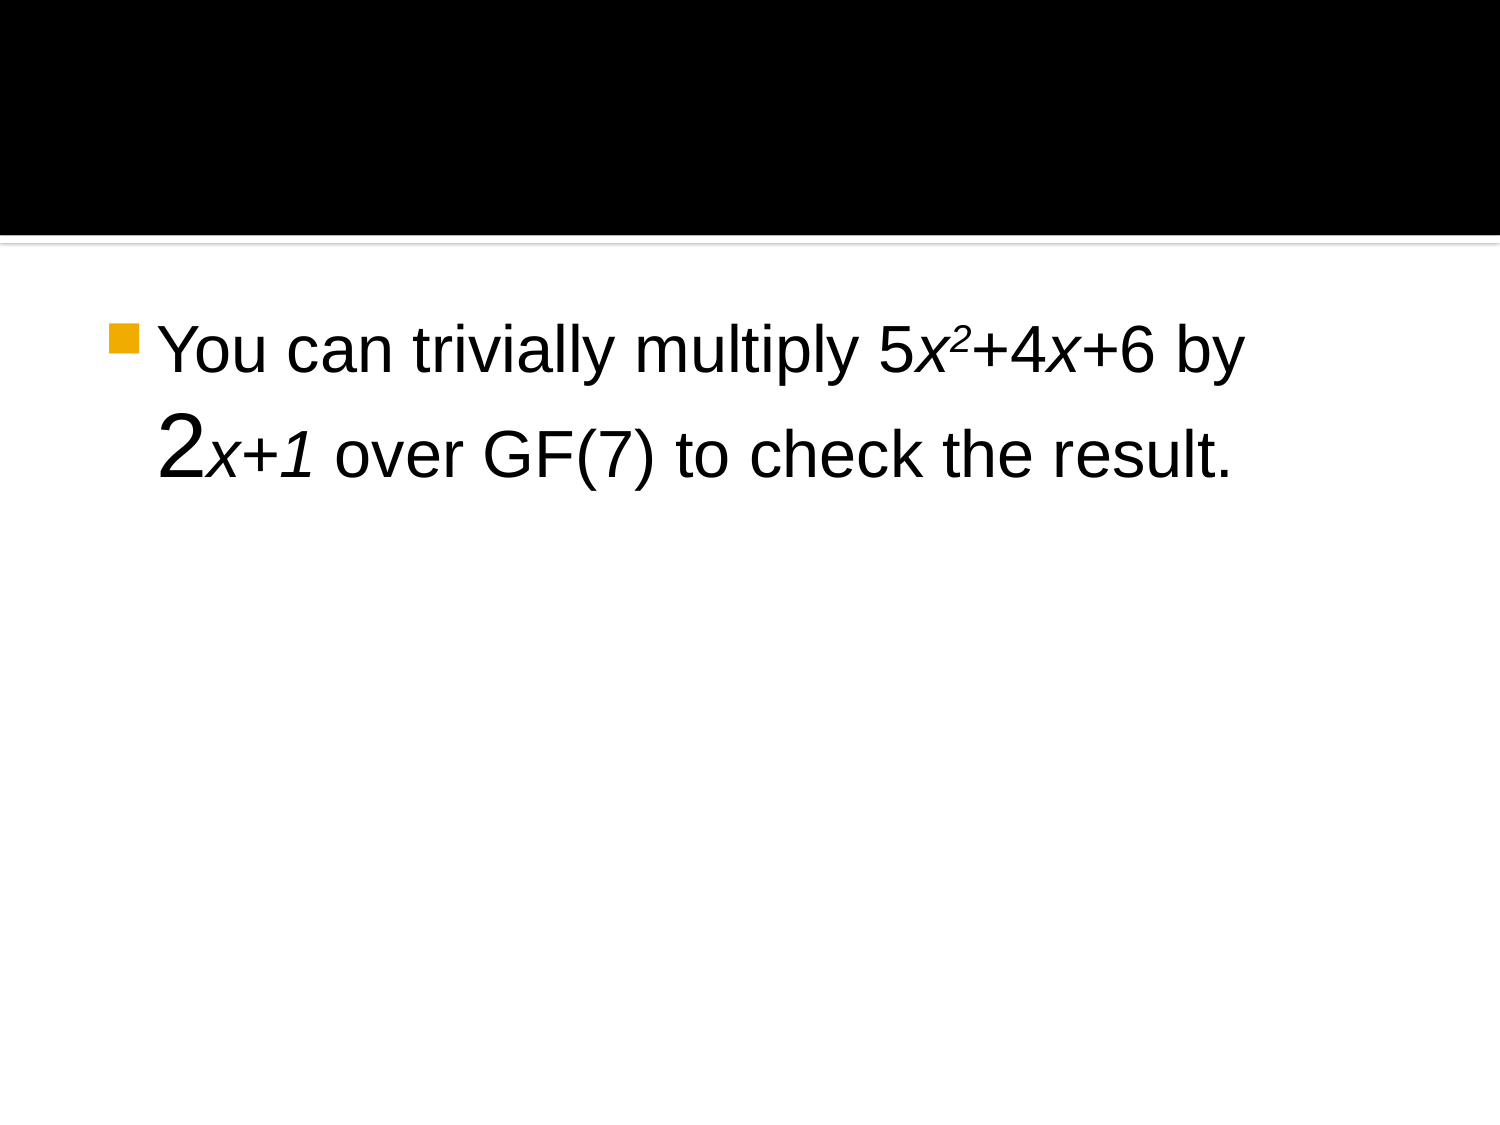

#
You can trivially multiply 5x2+4x+6 by 2x+1 over GF(7) to check the result.